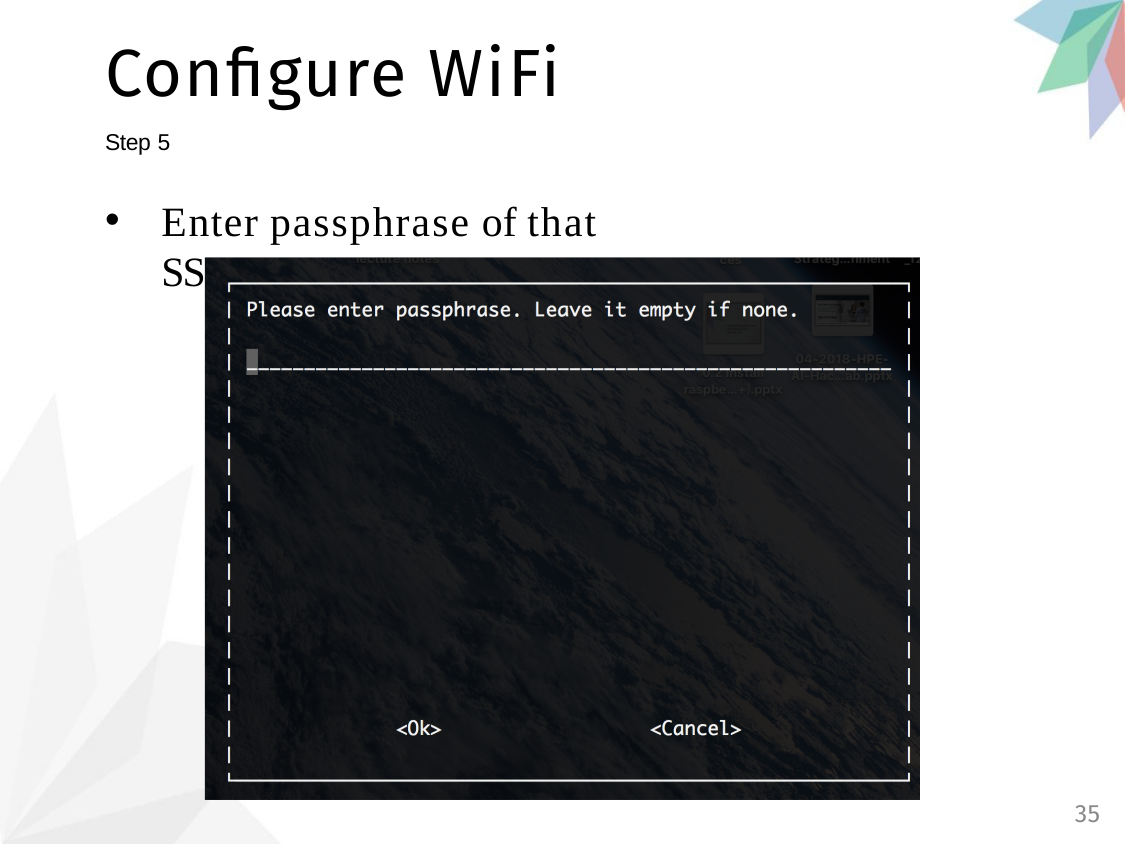

# Configure WiFi
Step 5

Enter passphrase of that SSID

35